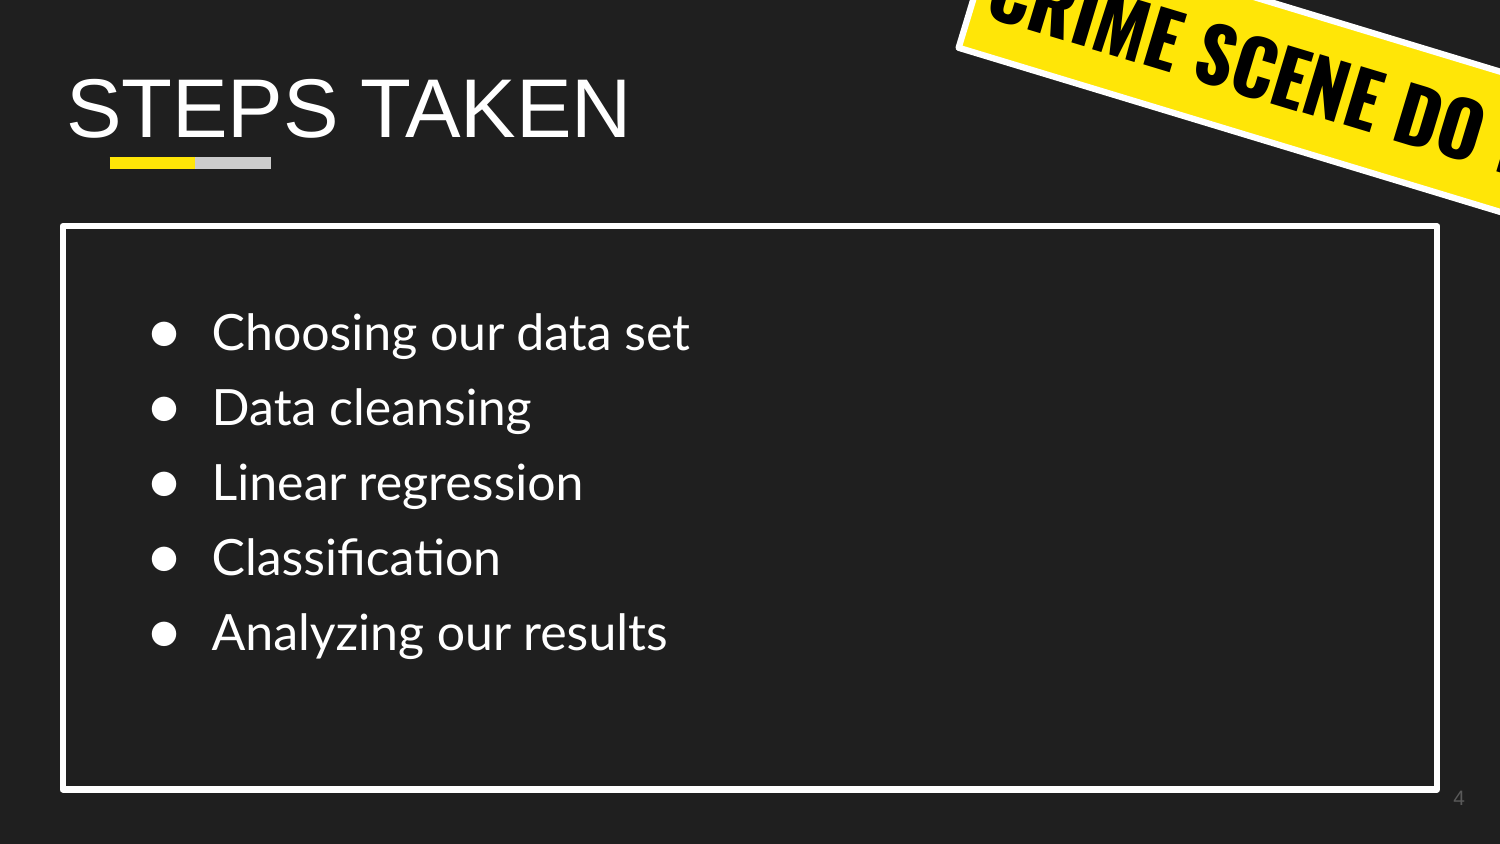

CRIME SCENE DO NOT CROSS
CRIME SCENE DO NOT CROSS
# STEPS TAKEN

Choosing our data set

Data cleansing

Linear regression

Classification

Analyzing our results

4